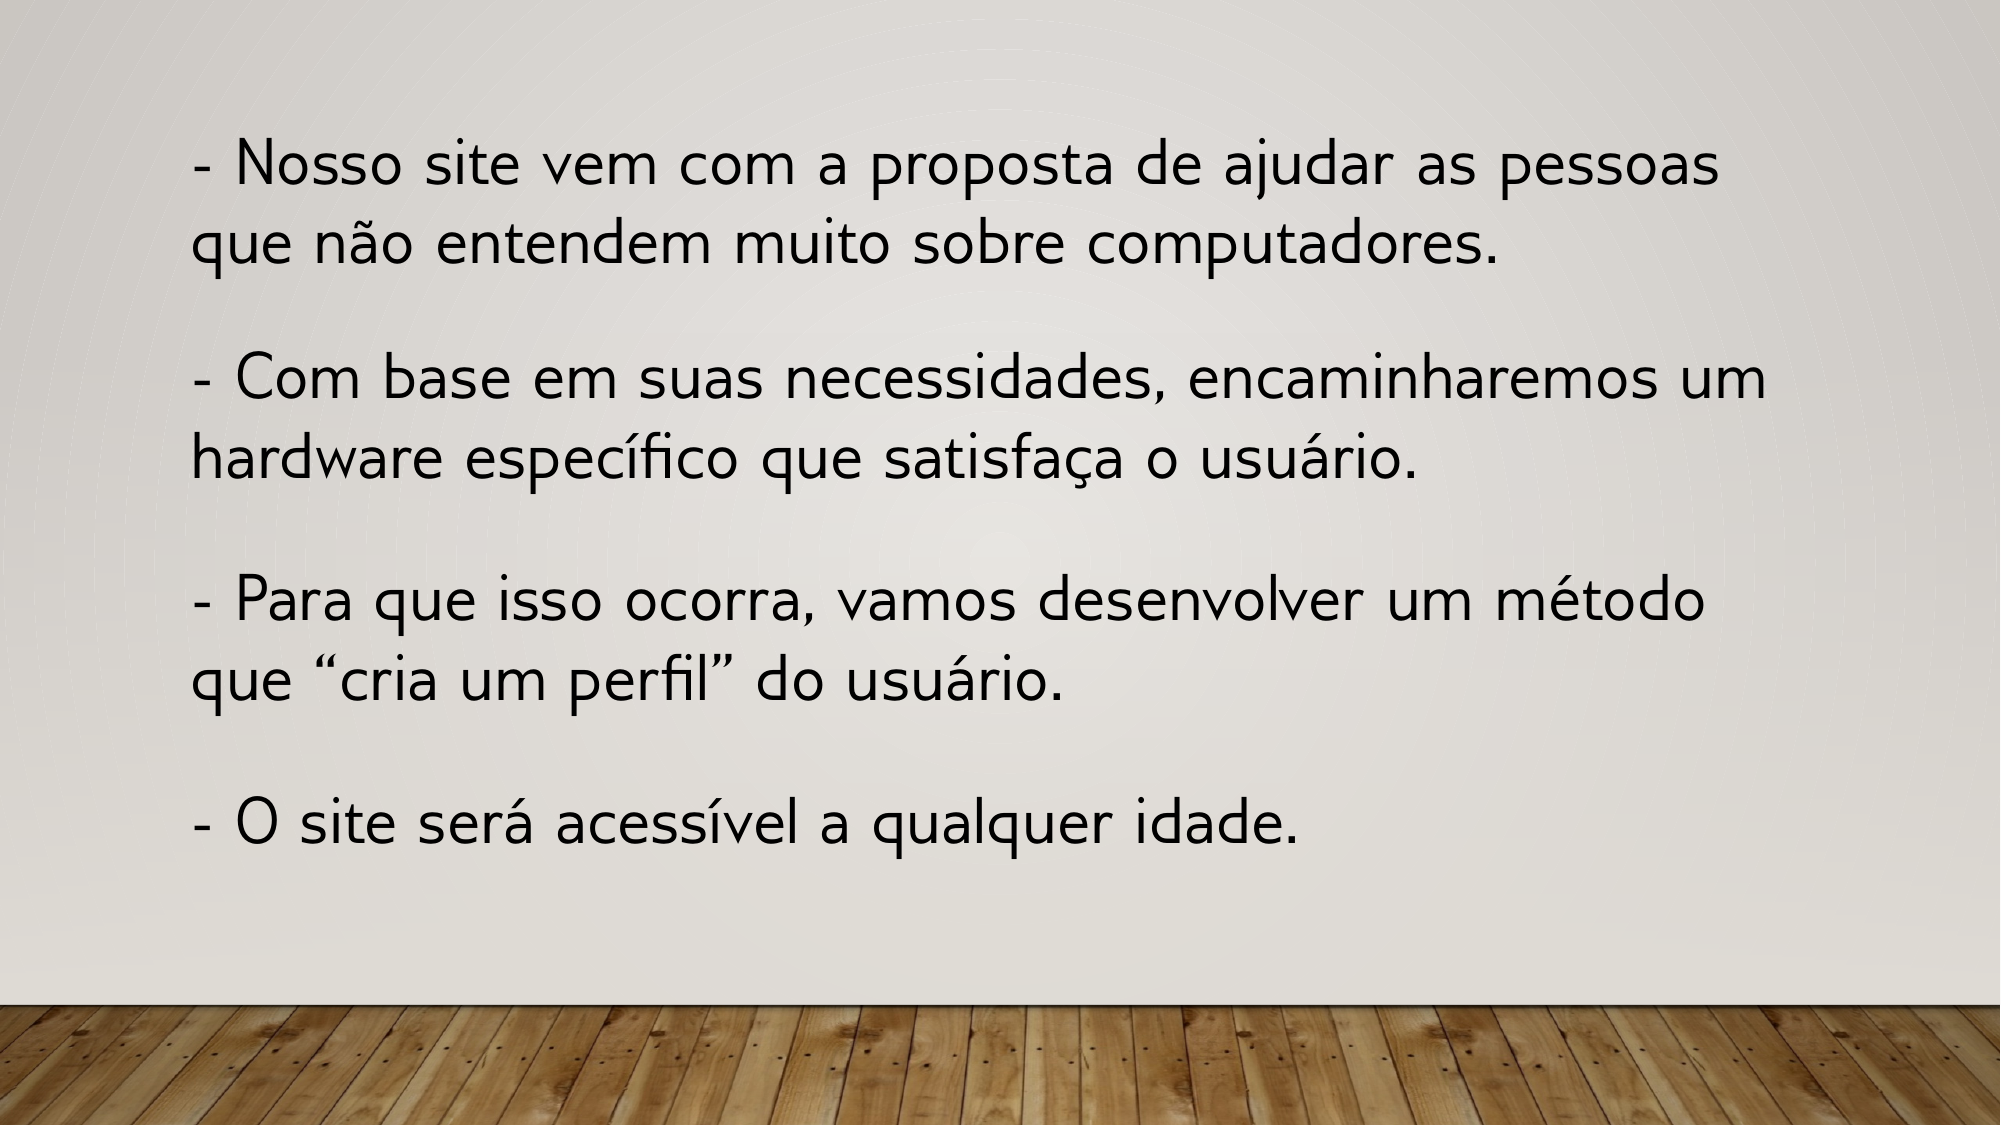

- Nosso site vem com a proposta de ajudar as pessoas que não entendem muito sobre computadores.
- Com base em suas necessidades, encaminharemos um hardware específico que satisfaça o usuário.

- Para que isso ocorra, vamos desenvolver um método que “cria um perfil” do usuário.
- O site será acessível a qualquer idade.